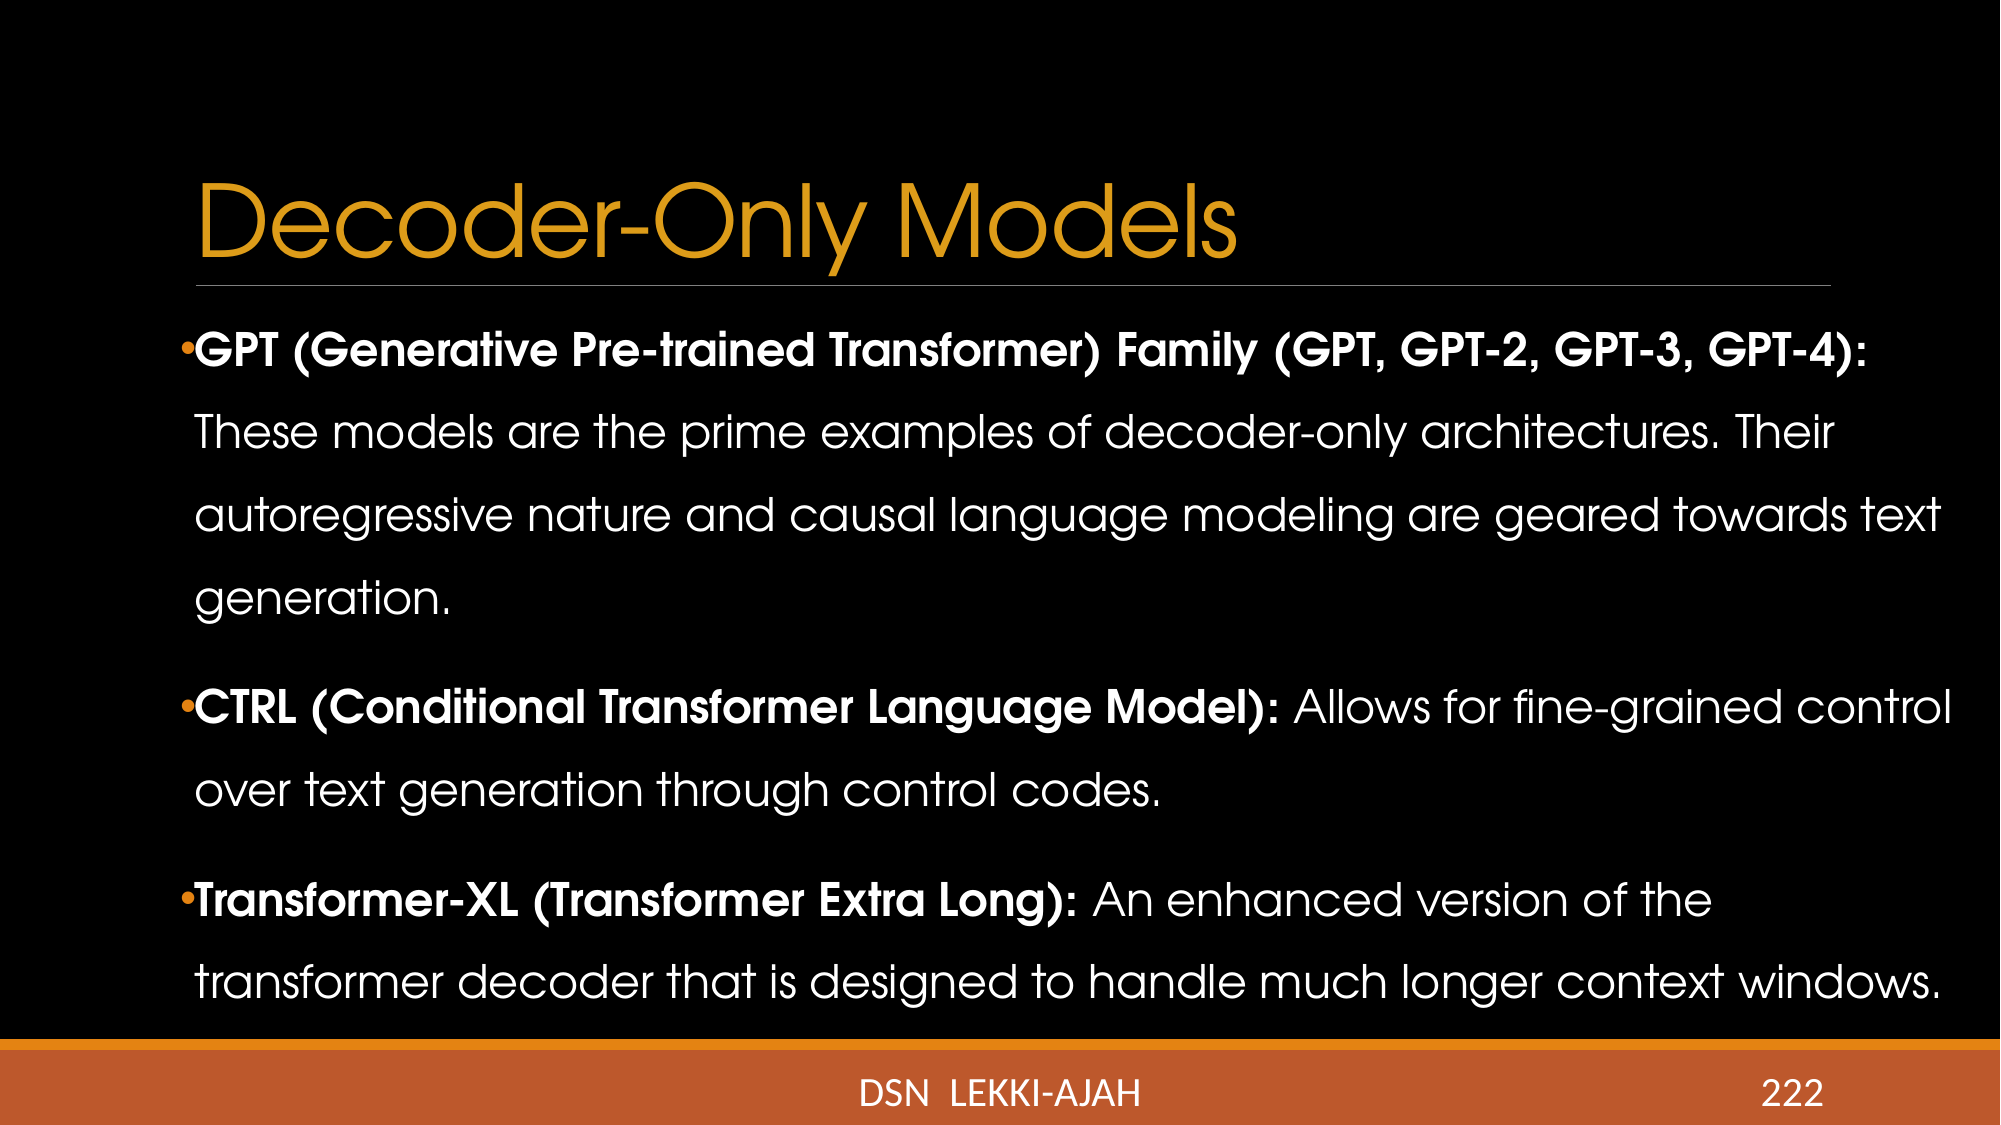

# Decoder-Only Models
GPT (Generative Pre-trained Transformer) Family (GPT, GPT-2, GPT-3, GPT-4): These models are the prime examples of decoder-only architectures. Their autoregressive nature and causal language modeling are geared towards text generation.
CTRL (Conditional Transformer Language Model): Allows for fine-grained control over text generation through control codes.
Transformer-XL (Transformer Extra Long): An enhanced version of the transformer decoder that is designed to handle much longer context windows.
DSN  LEKKI-AJAH
222